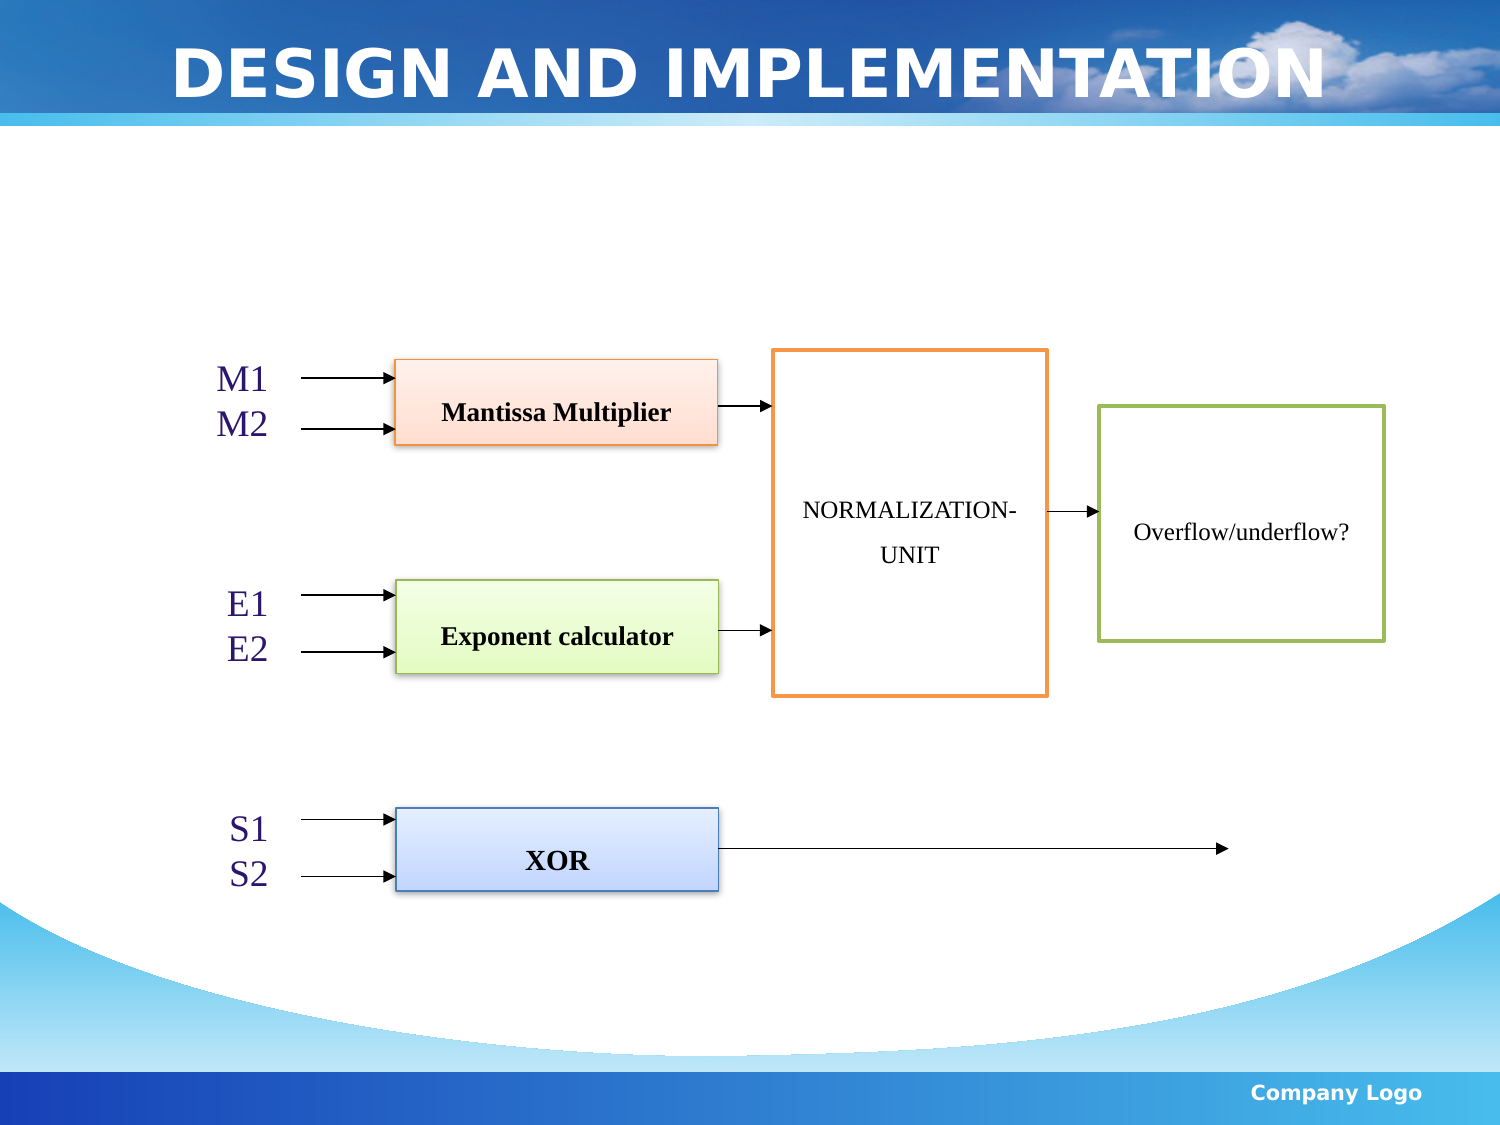

# DESIGN AND IMPLEMENTATION
M1
M2

E1
E2

S1
S2
NORMALIZATION-UNIT
Mantissa Multiplier
Overflow/underflow?
Exponent calculator
XOR
Company Logo